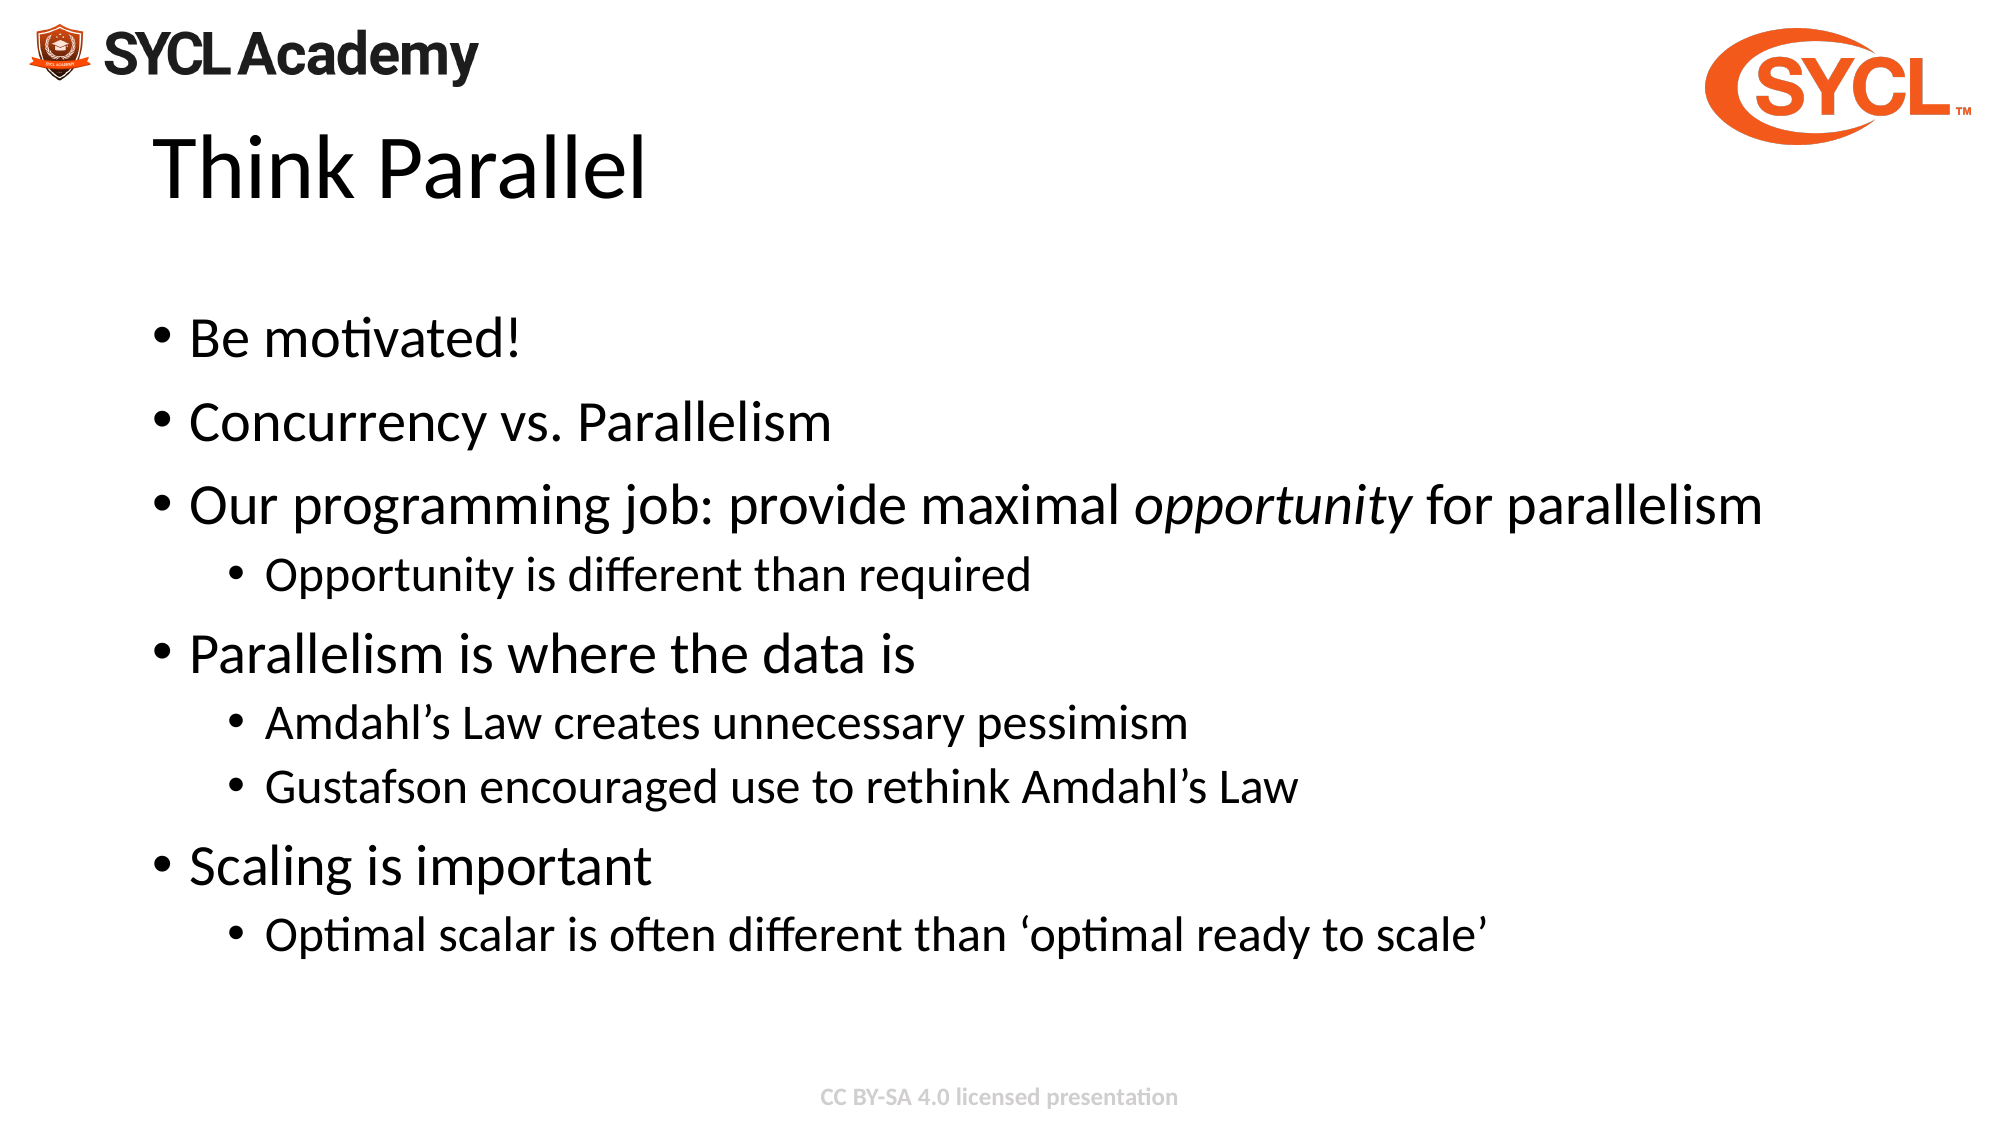

# Think Parallel
Be motivated!
Concurrency vs. Parallelism
Our programming job: provide maximal opportunity for parallelism
Opportunity is different than required
Parallelism is where the data is
Amdahl’s Law creates unnecessary pessimism
Gustafson encouraged use to rethink Amdahl’s Law
Scaling is important
Optimal scalar is often different than ‘optimal ready to scale’